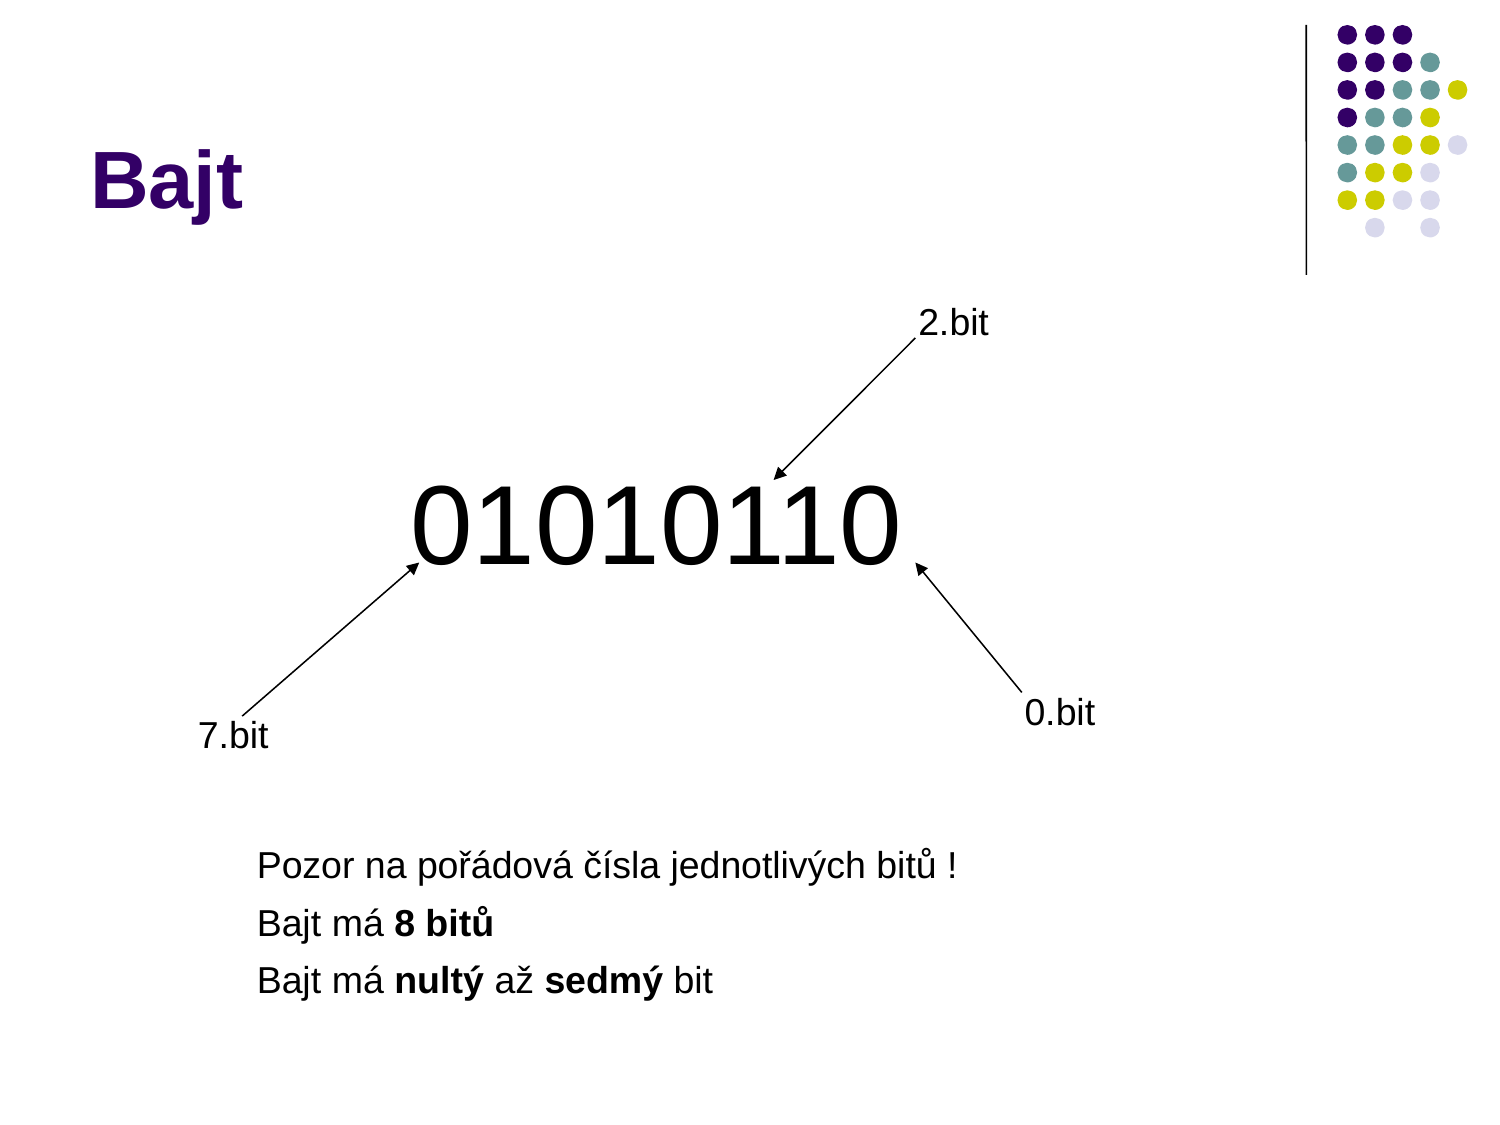

# Bajt
2.bit

01010110

0.bit
7.bit
Pozor na pořádová čísla jednotlivých bitů !
Bajt má 8 bitů
Bajt má nultý až sedmý bit